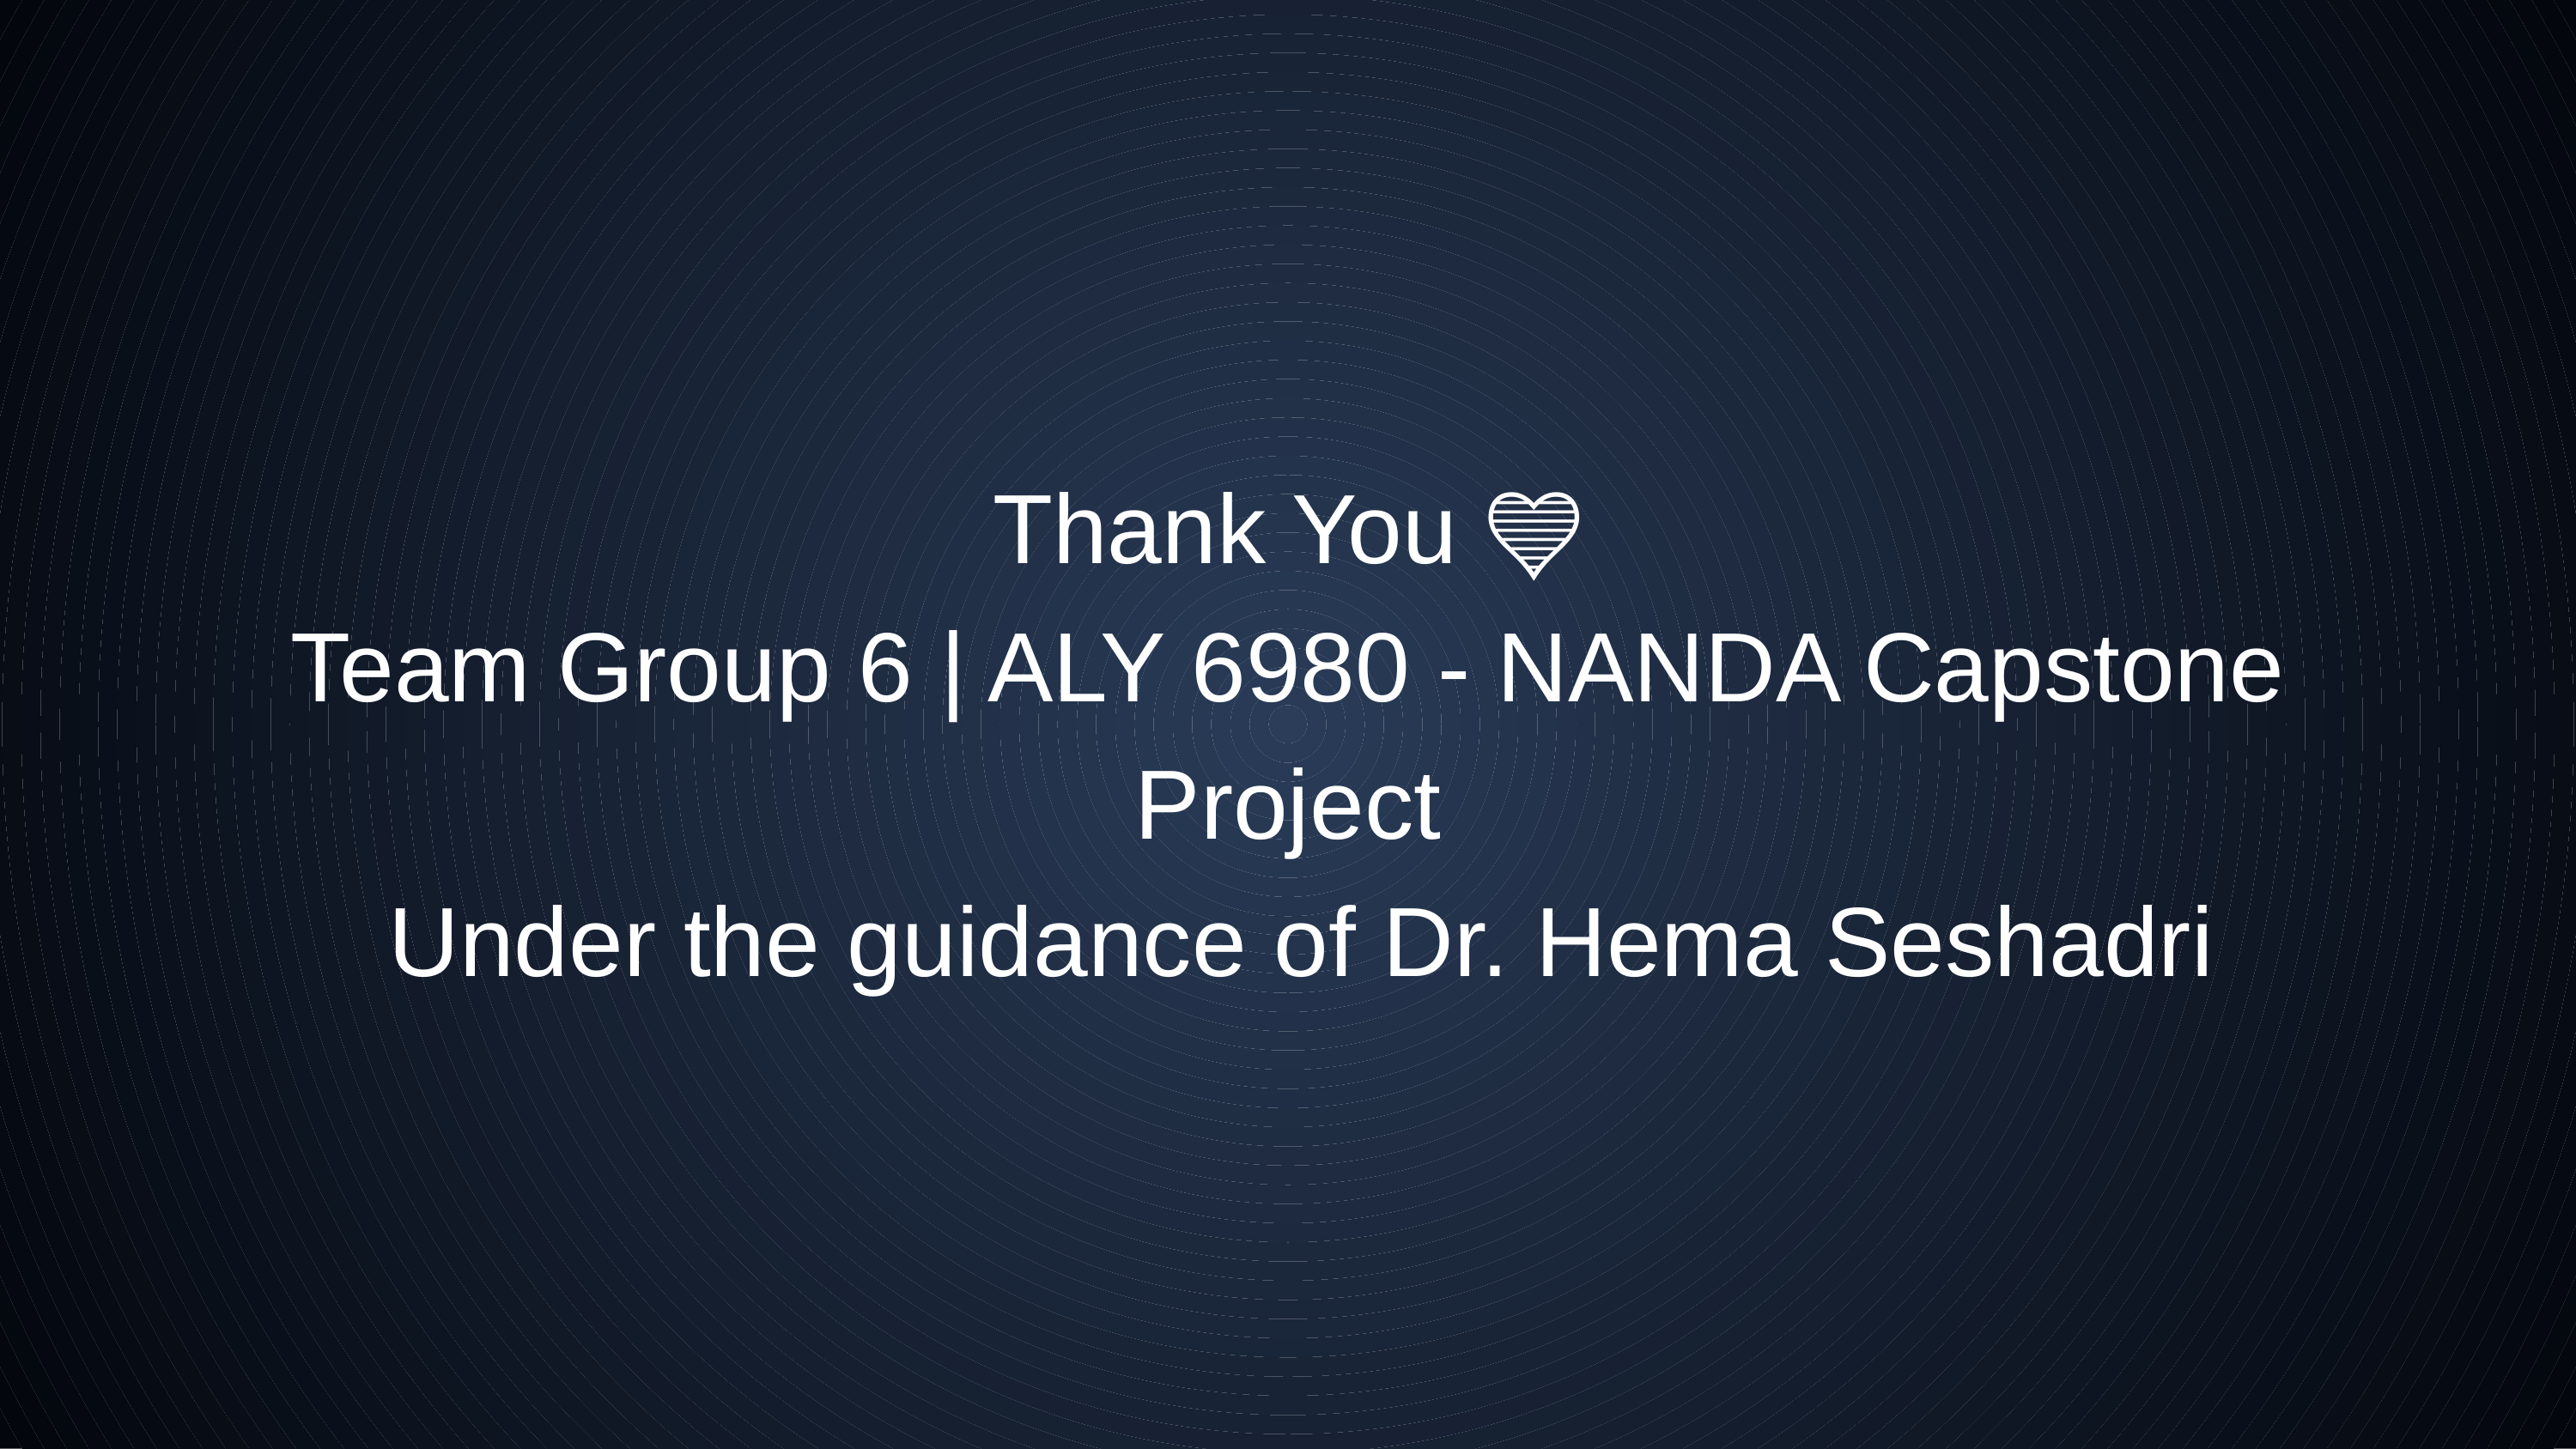

Thank You 💙
Team Group 6 | ALY 6980 - NANDA Capstone Project
 Under the guidance of Dr. Hema Seshadri